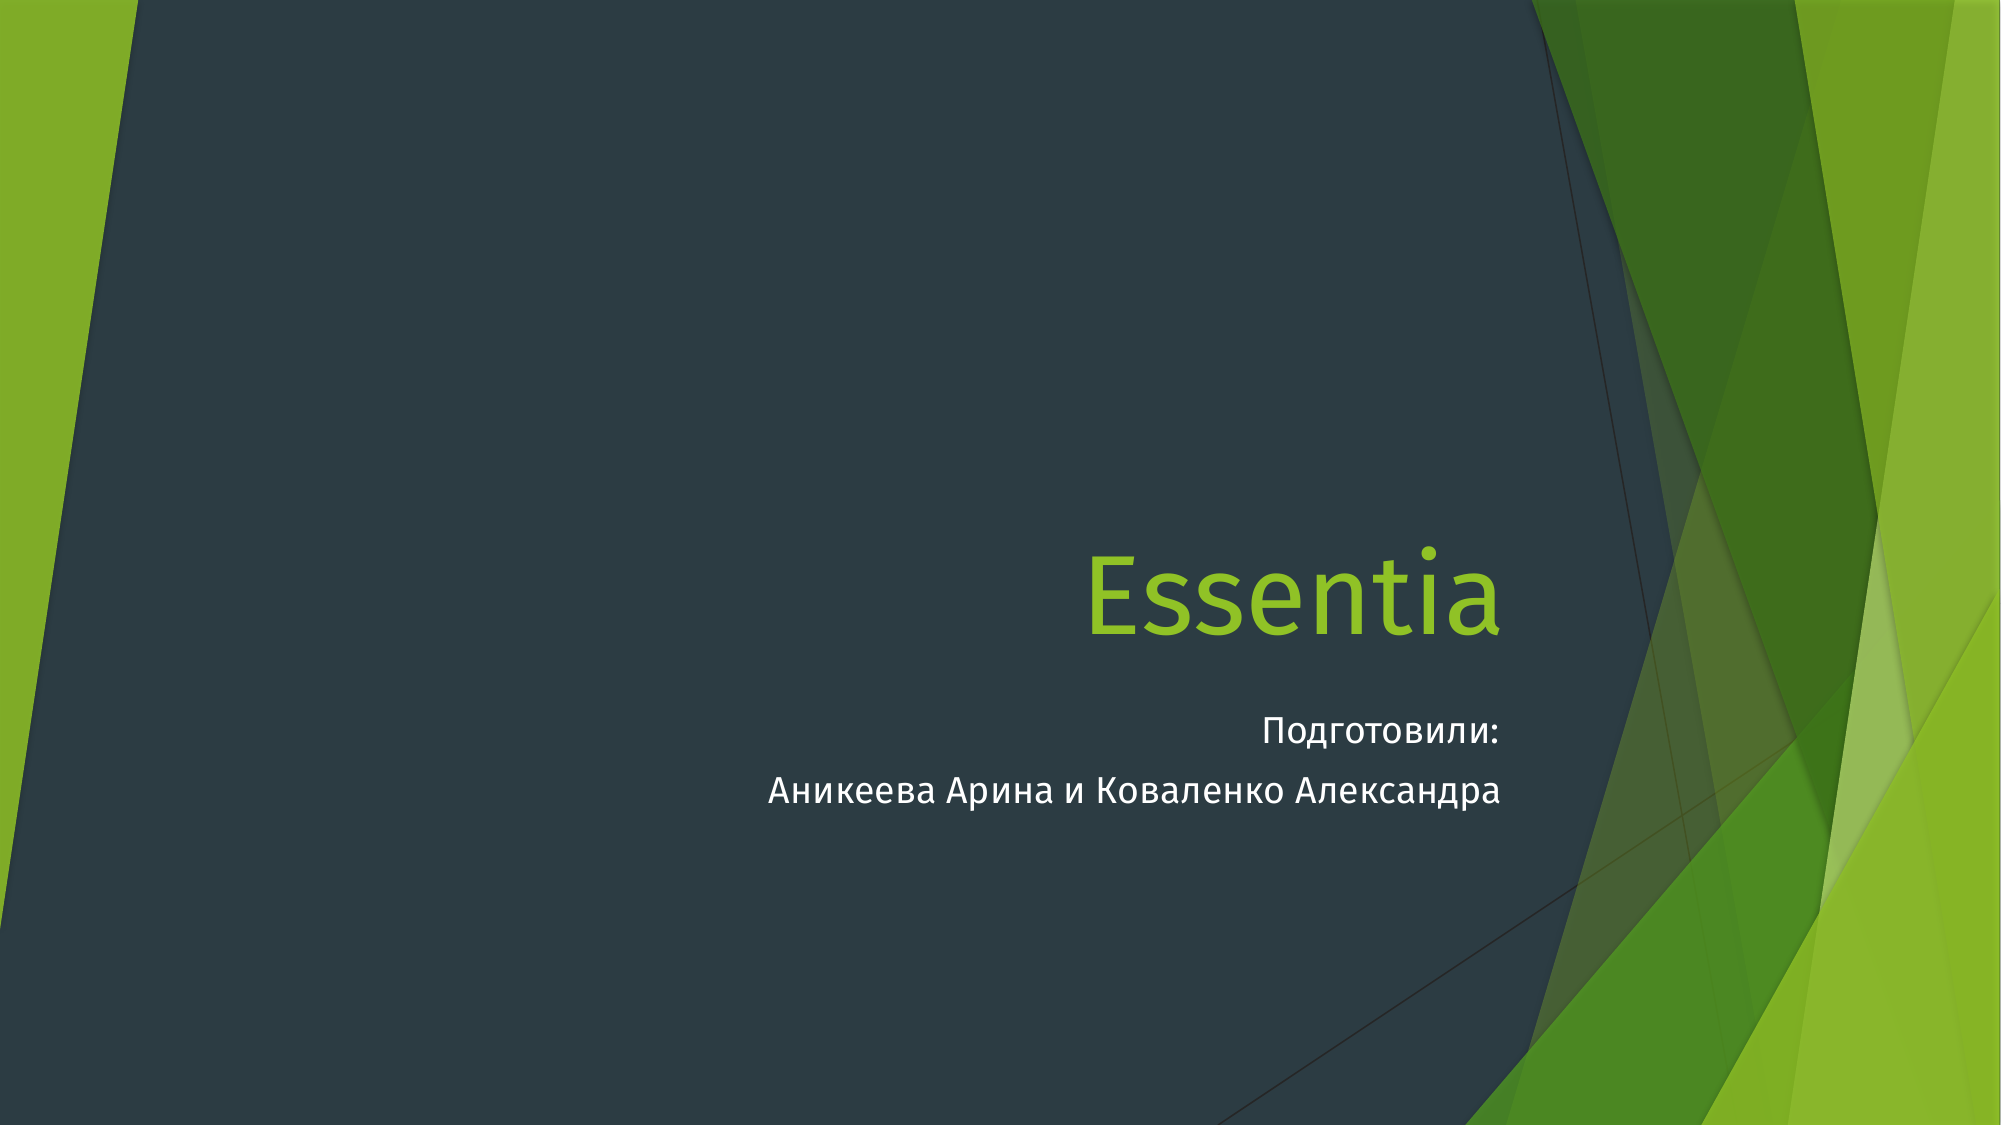

# Essentia
Подготовили:
Аникеева Арина
и Коваленко Александра